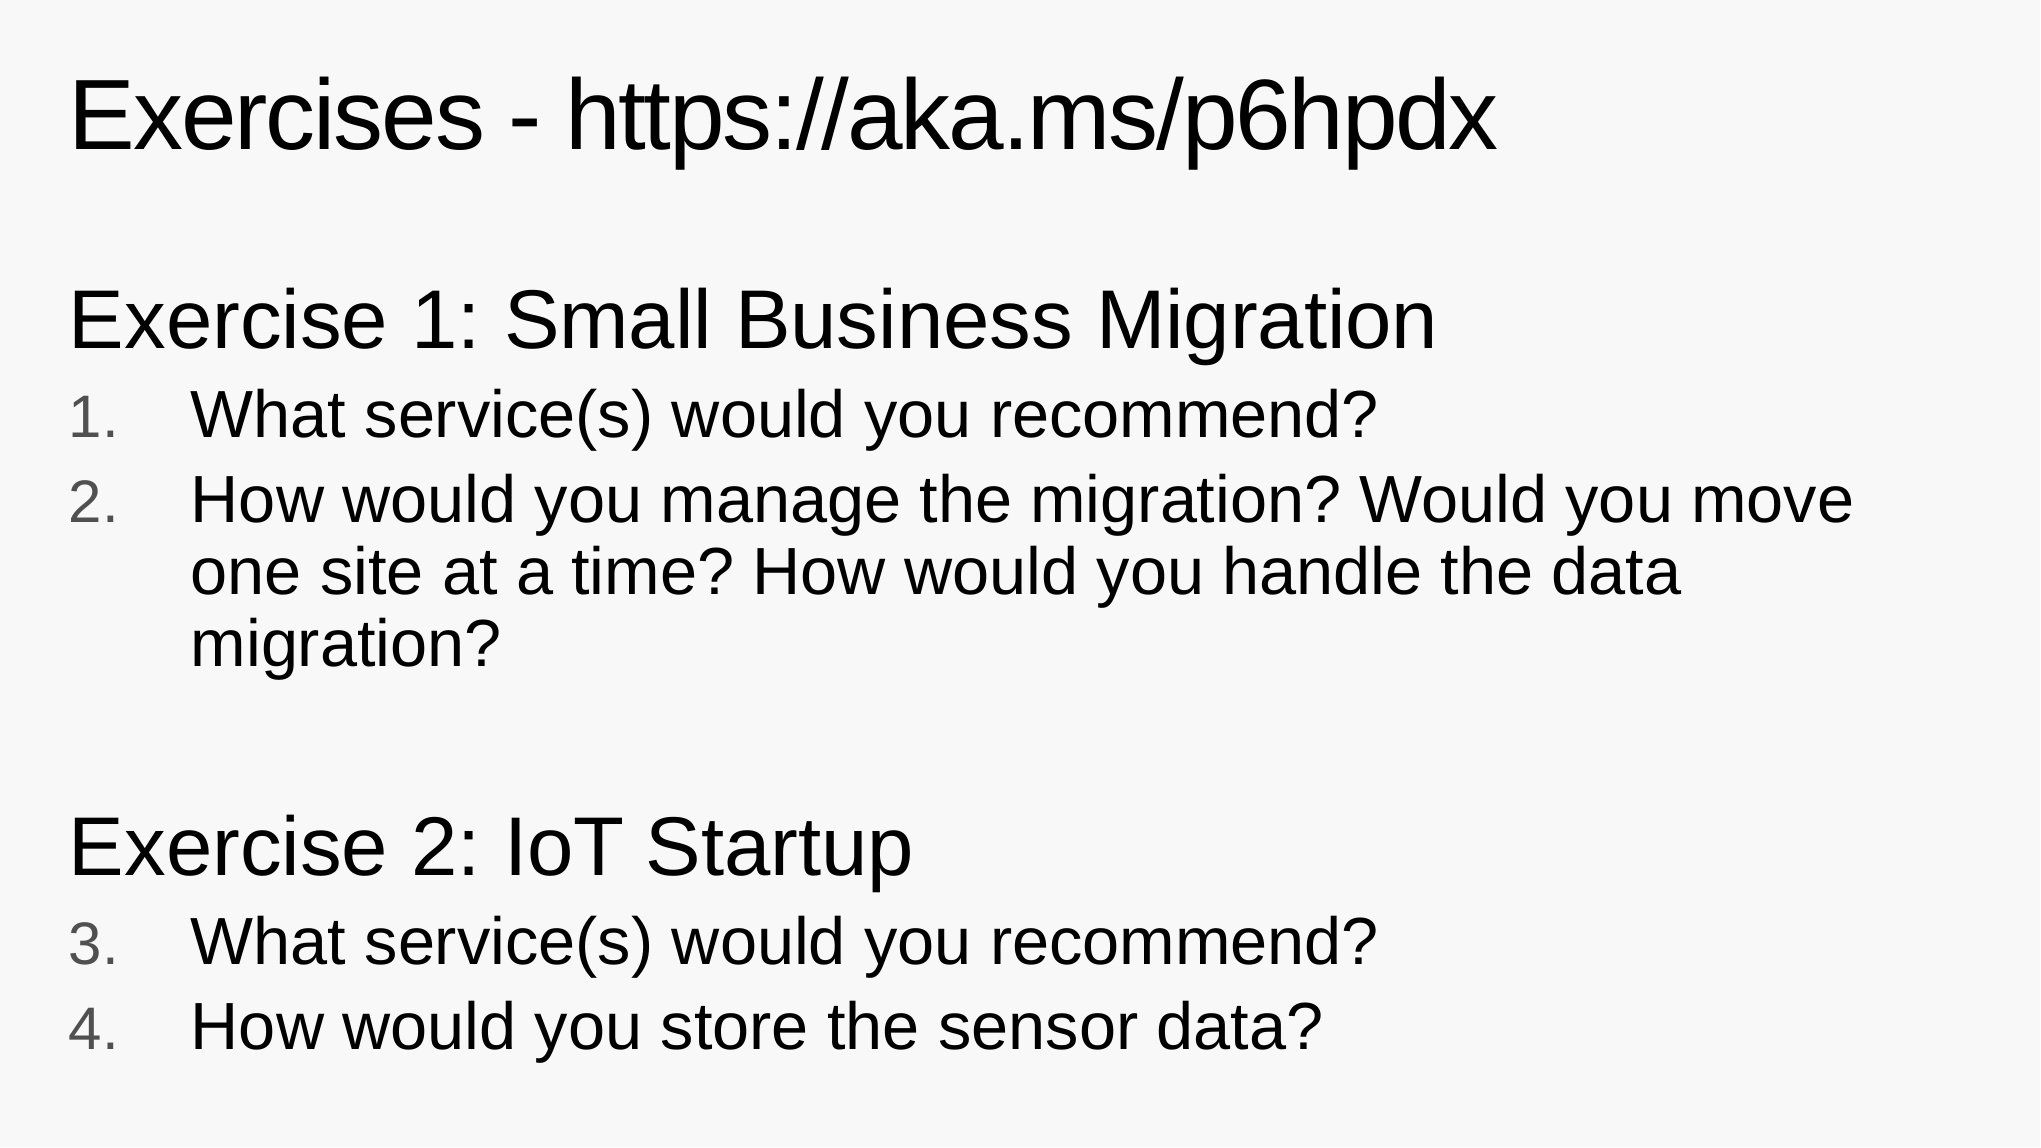

# Exercises - https://aka.ms/p6hpdx
Exercise 1: Small Business Migration
What service(s) would you recommend?
How would you manage the migration? Would you move one site at a time? How would you handle the data migration?

Exercise 2: IoT Startup
What service(s) would you recommend?
How would you store the sensor data?